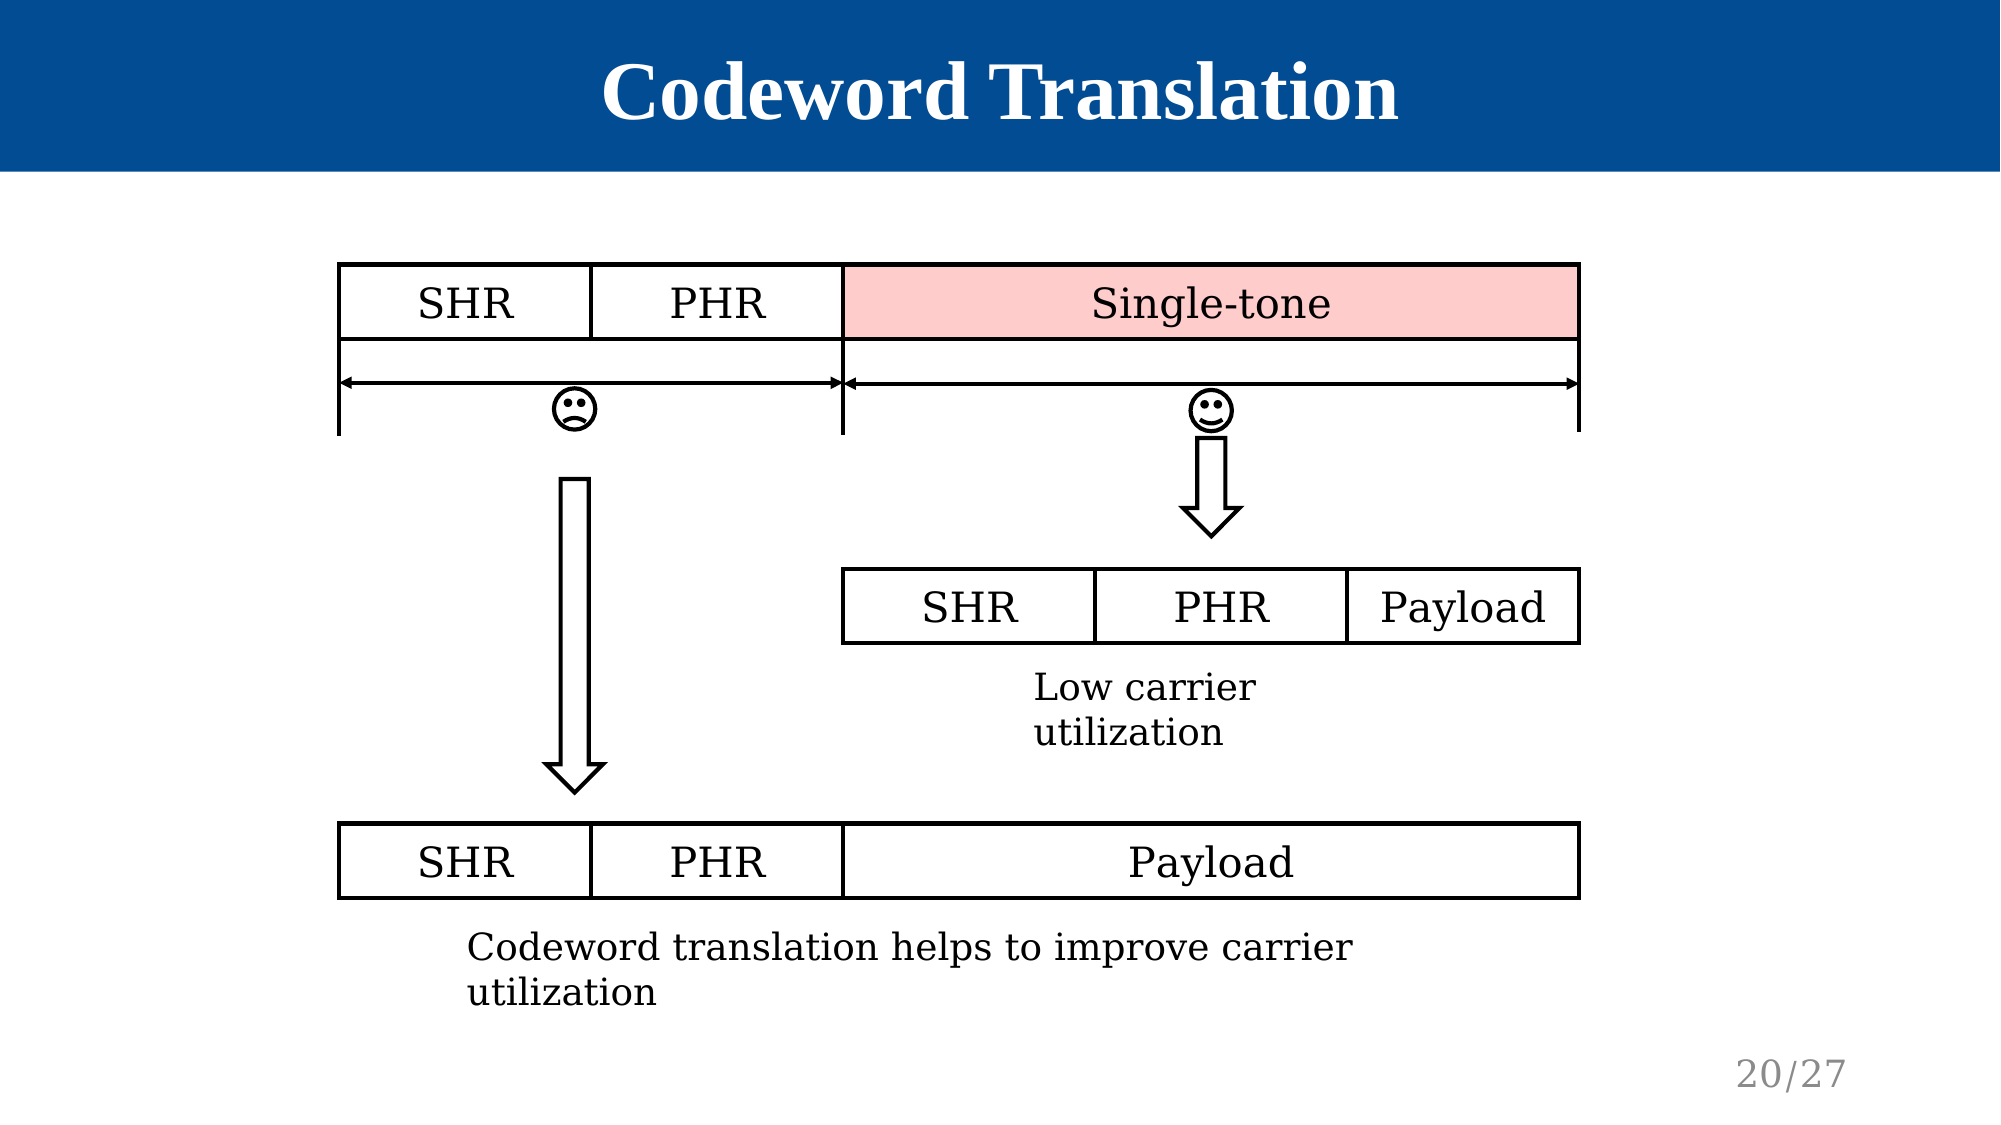

Codeword Translation
SHR
PHR
Single-tone

SHR
PHR
Payload

Low carrier utilization
SHR
PHR
Payload
Codeword translation helps to improve carrier utilization
20/27